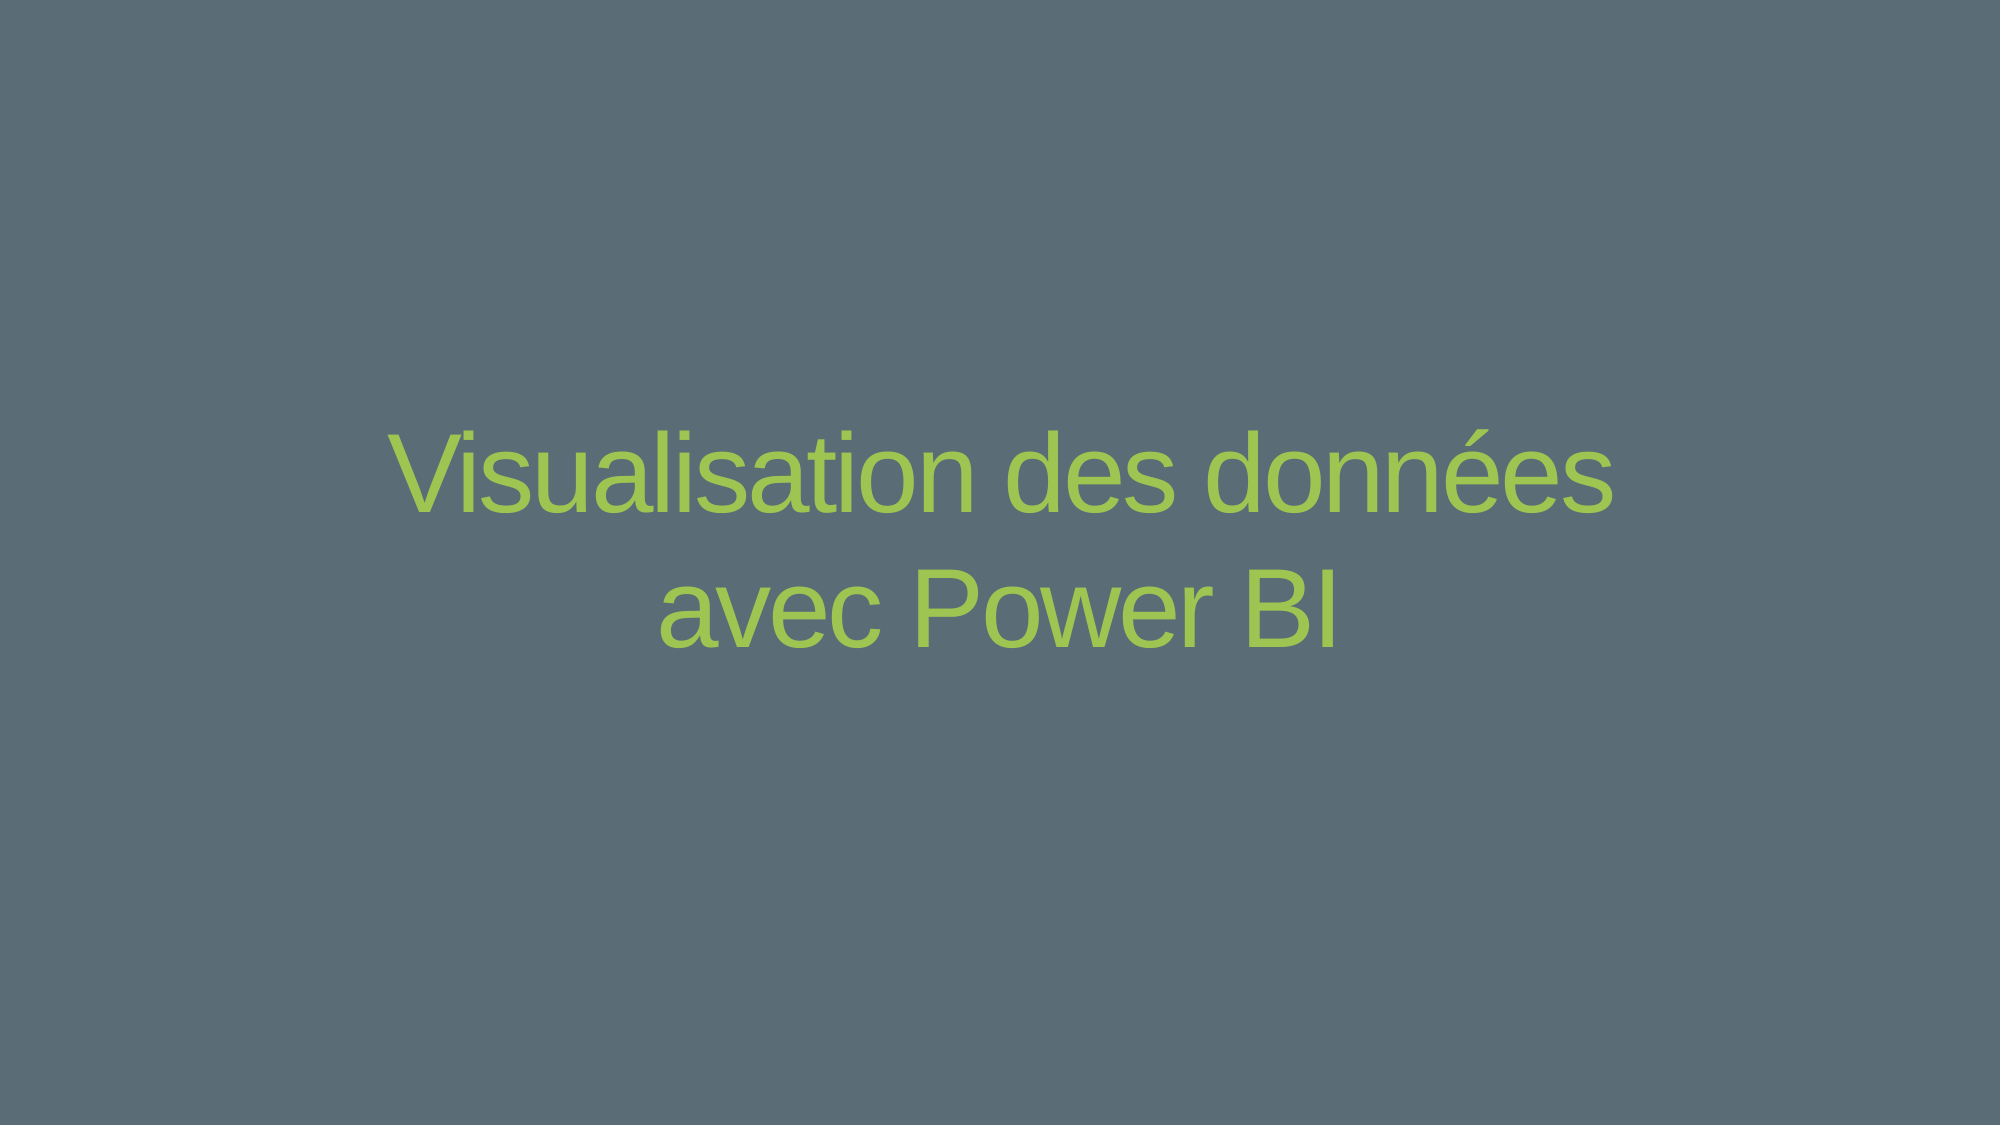

# Visualisation des données avec Power BI